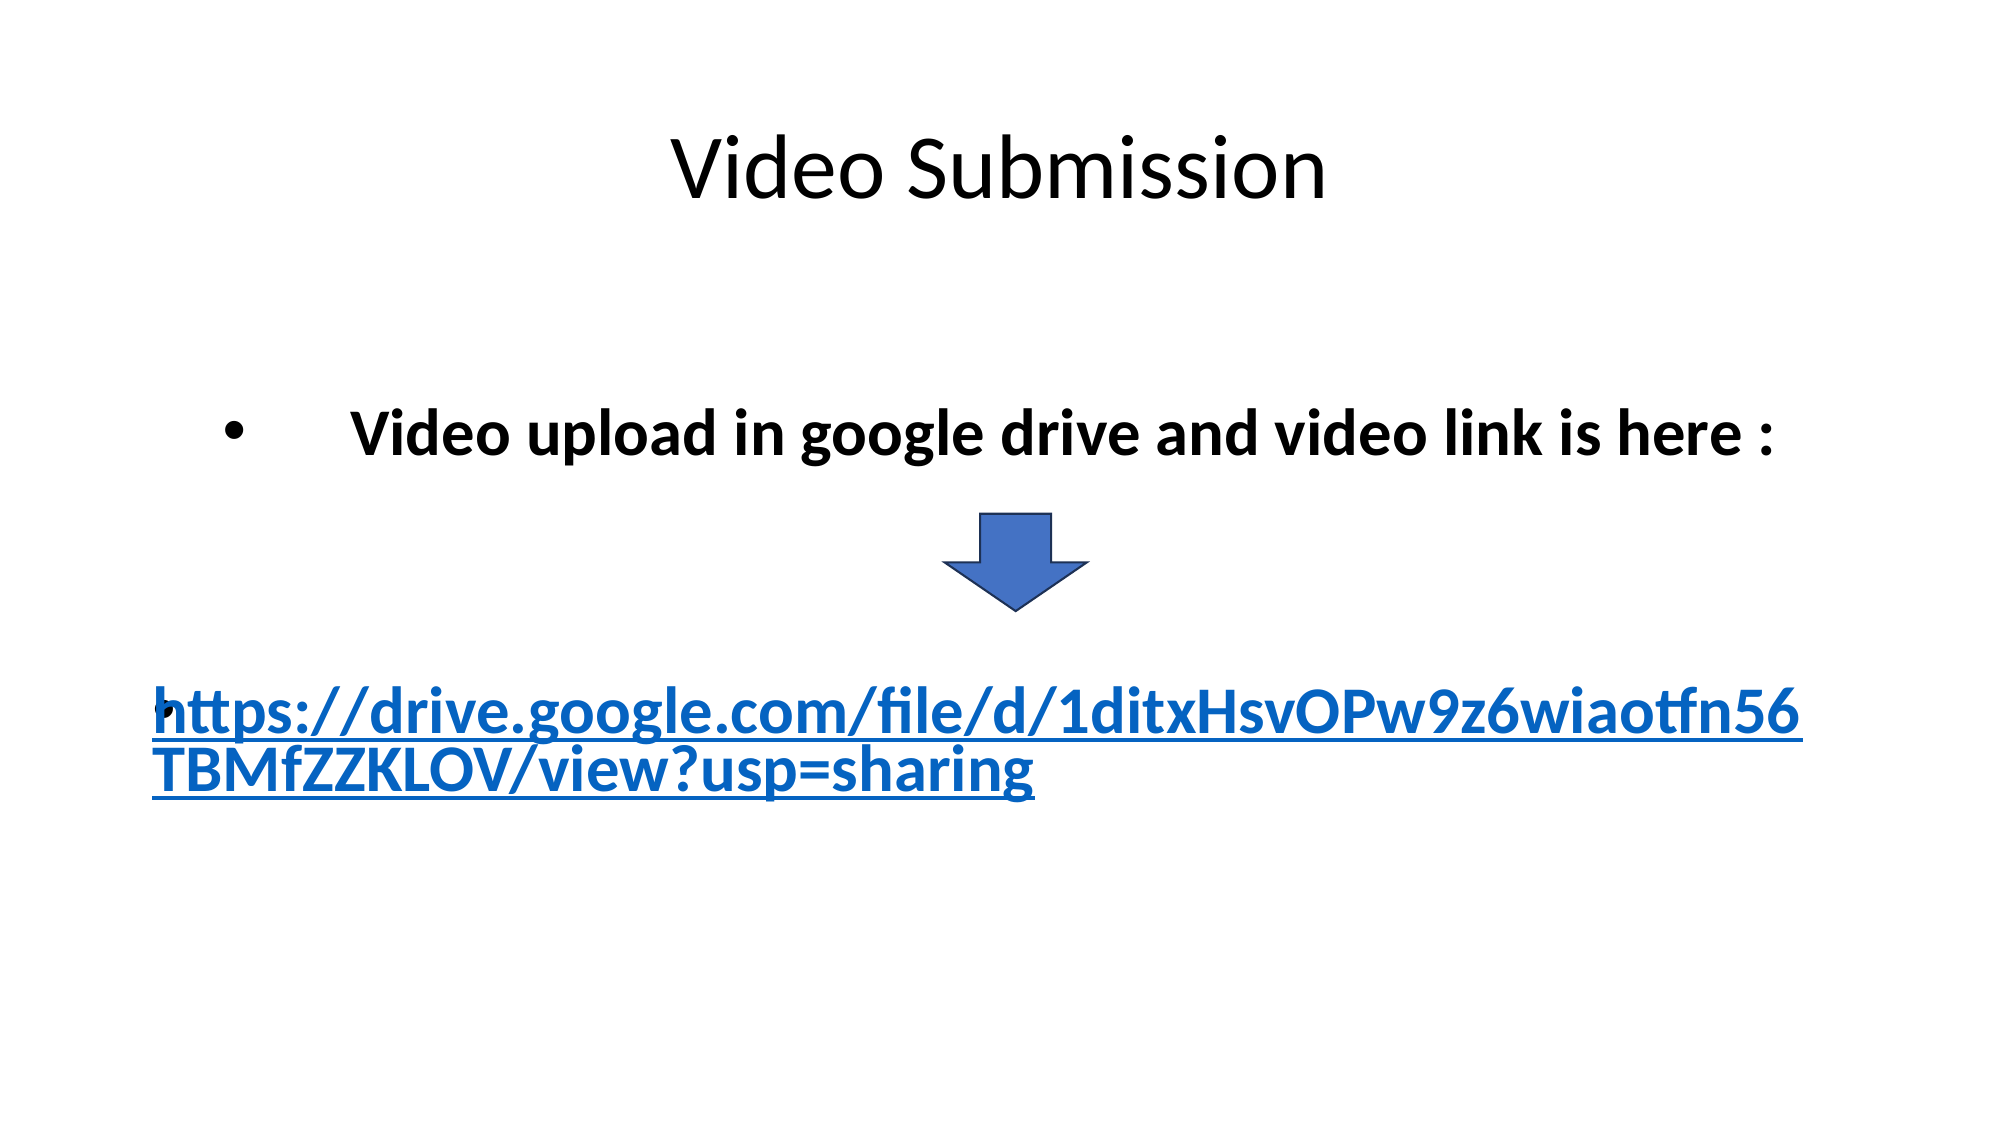

# Video Submission

      Video upload in google drive and video link is here :

https://drive.google.com/file/d/1ditxHsvOPw9z6wiaotfn56TBMfZZKLOV/view?usp=sharing